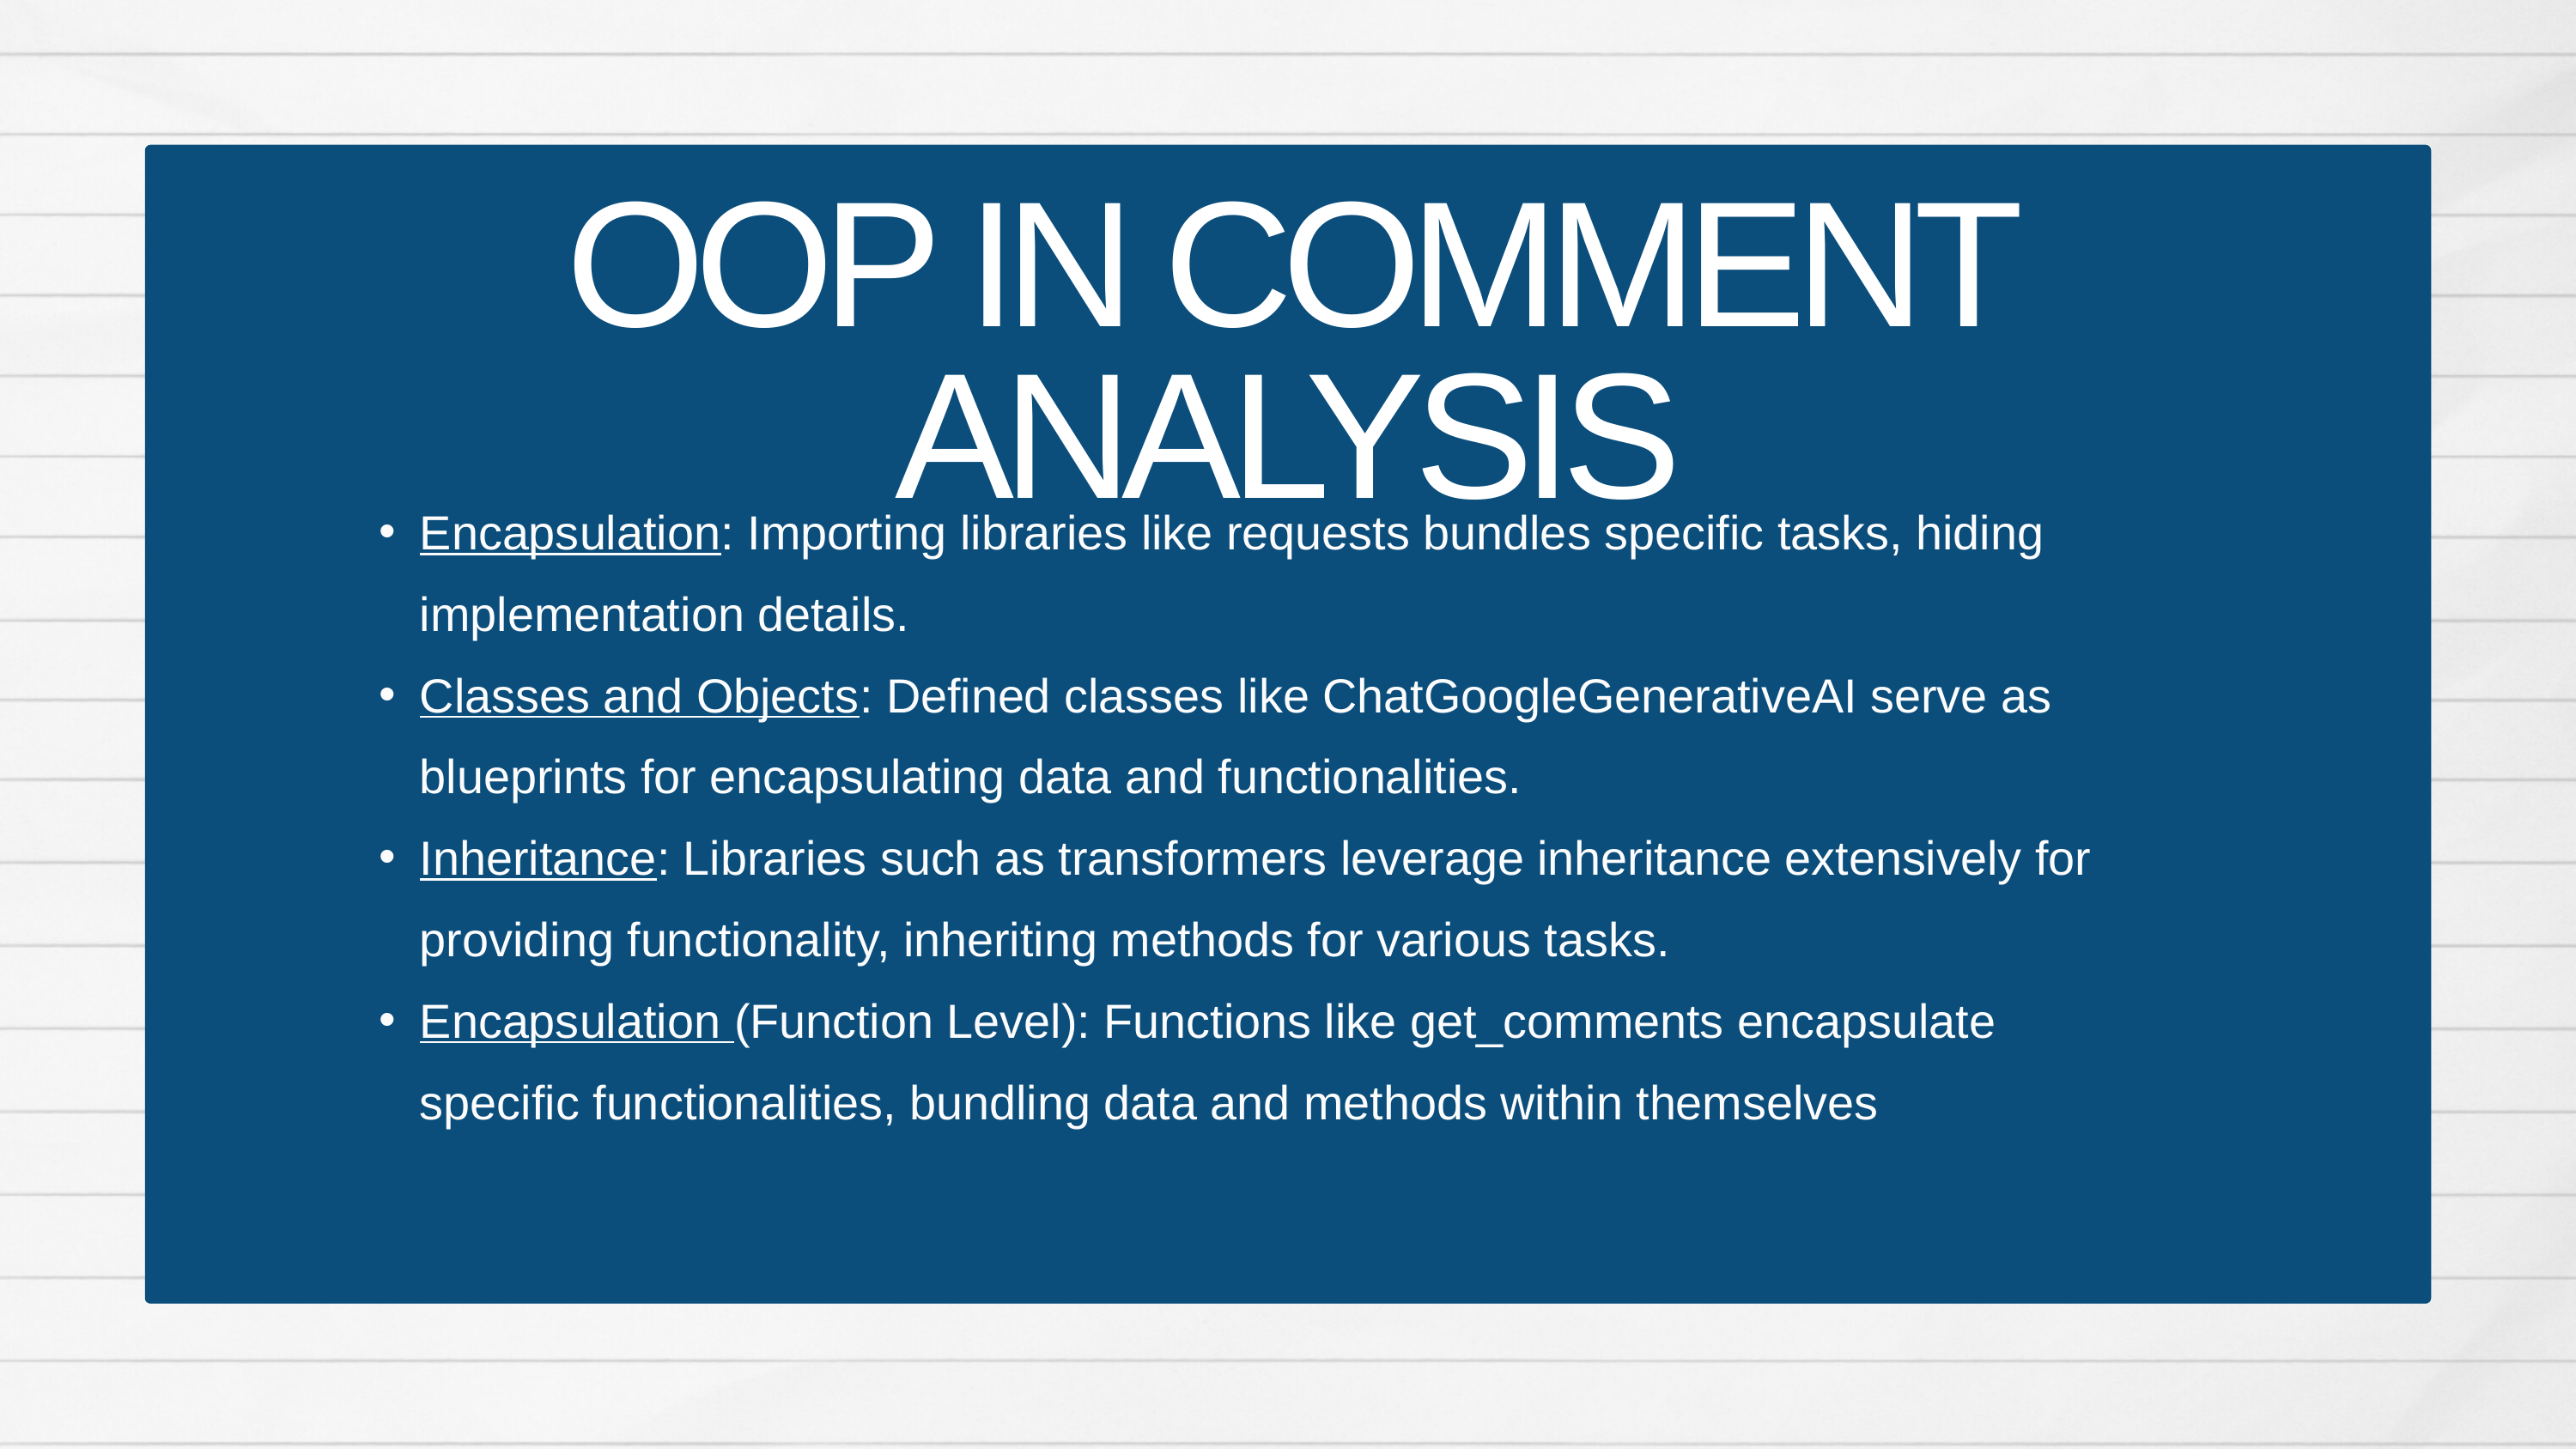

OOP IN COMMENT ANALYSIS
Encapsulation: Importing libraries like requests bundles specific tasks, hiding implementation details.
Classes and Objects: Defined classes like ChatGoogleGenerativeAI serve as blueprints for encapsulating data and functionalities.
Inheritance: Libraries such as transformers leverage inheritance extensively for providing functionality, inheriting methods for various tasks.
Encapsulation (Function Level): Functions like get_comments encapsulate specific functionalities, bundling data and methods within themselves